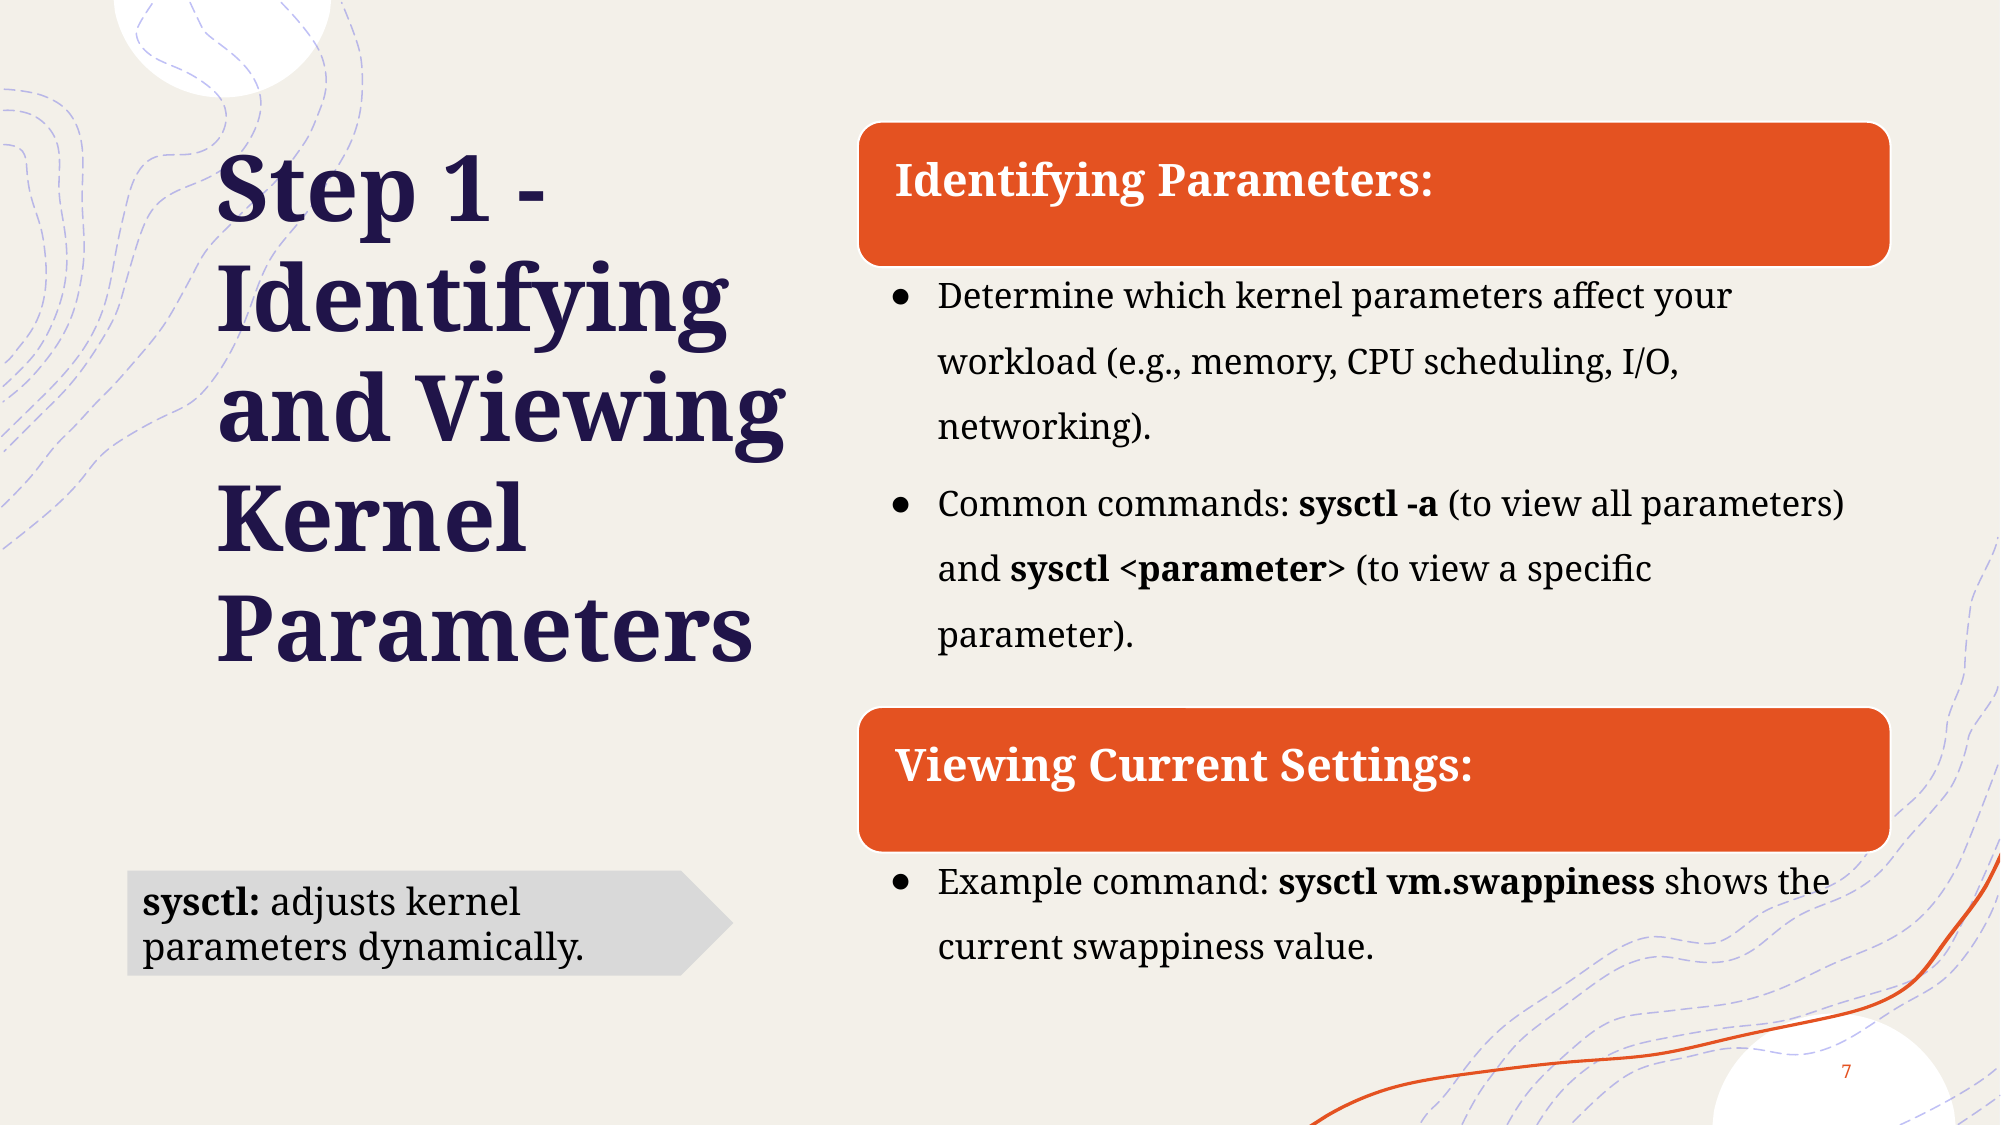

Identifying Parameters:
Determine which kernel parameters affect your workload (e.g., memory, CPU scheduling, I/O, networking).
Common commands: sysctl -a (to view all parameters) and sysctl <parameter> (to view a specific parameter).
Viewing Current Settings:
Example command: sysctl vm.swappiness shows the current swappiness value.
# Step 1 - Identifying and Viewing Kernel Parameters

sysctl: adjusts kernel parameters dynamically.

7